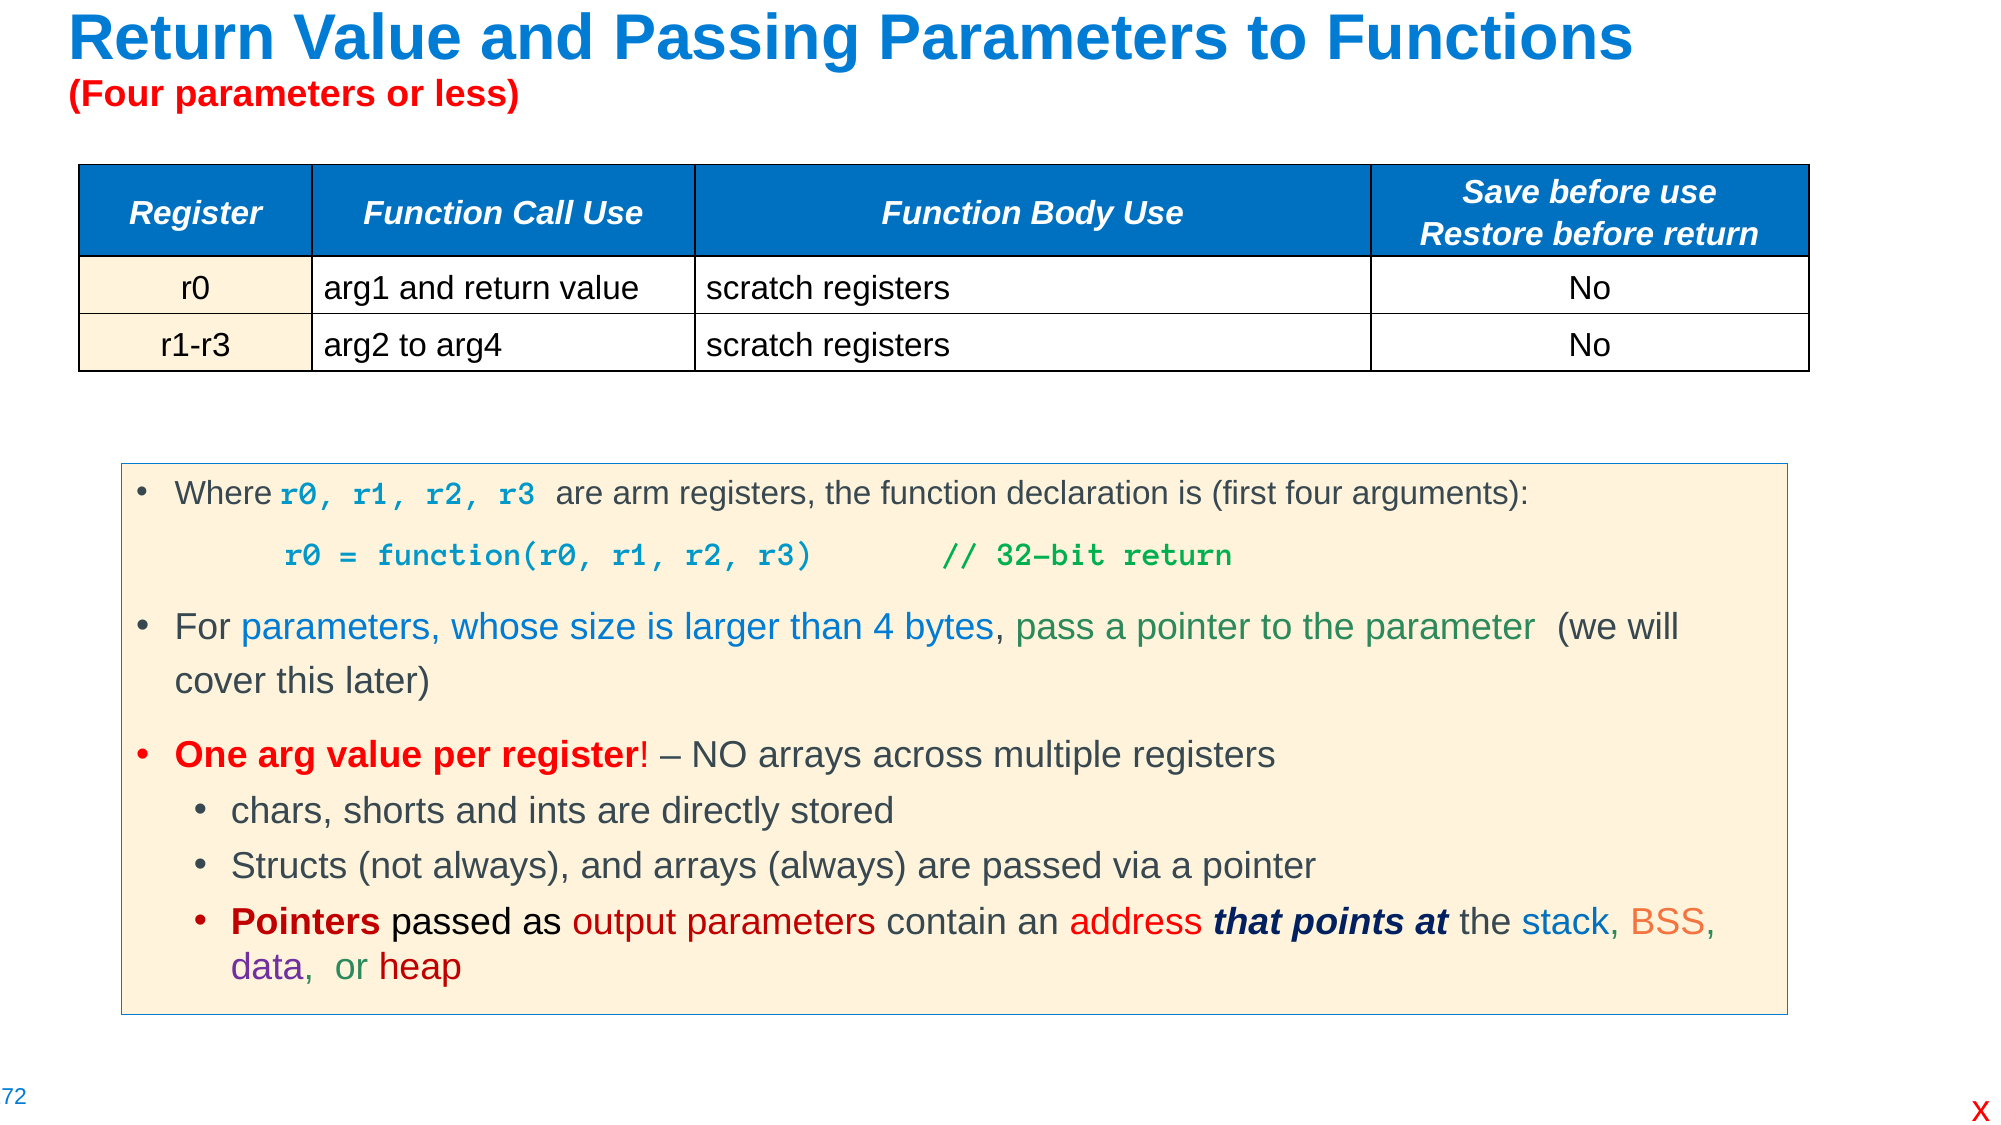

# Return Value and Passing Parameters to Functions (Four parameters or less)
| Register | Function Call Use | Function Body Use | Save before use Restore before return |
| --- | --- | --- | --- |
| r0 | arg1 and return value | scratch registers | No |
| r1-r3 | arg2 to arg4 | scratch registers | No |
Where r0, r1, r2, r3 are arm registers, the function declaration is (first four arguments):
	r0 = function(r0, r1, r2, r3)       // 32-bit return
For parameters, whose size is larger than 4 bytes, pass a pointer to the parameter  (we will cover this later)
One arg value per register! – NO arrays across multiple registers
chars, shorts and ints are directly stored
Structs (not always), and arrays (always) are passed via a pointer
Pointers passed as output parameters contain an address that points at the stack, BSS, data,  or heap
x